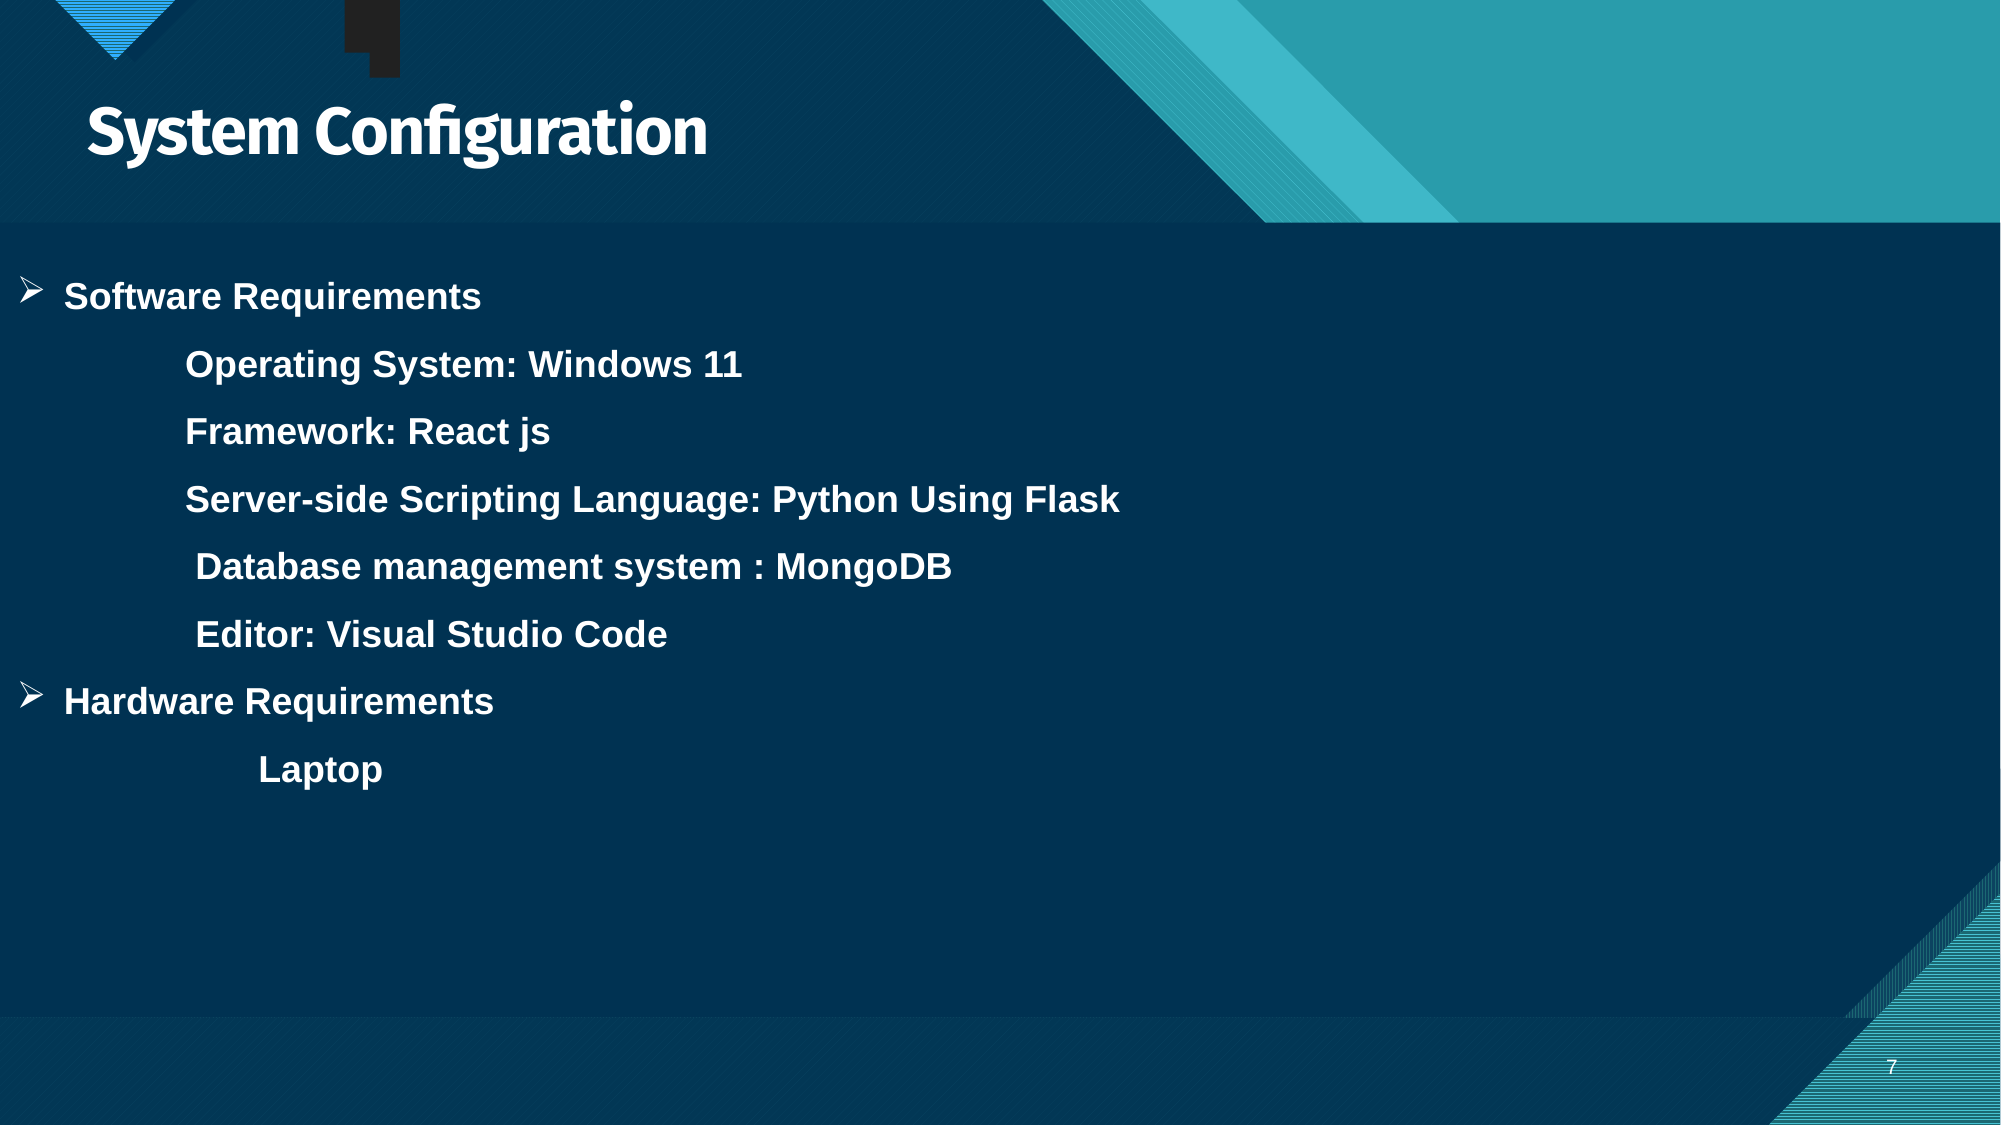

# System Configuration
Software Requirements
                Operating System: Windows 11
                Framework: React js
                Server-side Scripting Language: Python Using Flask
                 Database management system : MongoDB
                 Editor: Visual Studio Code
Hardware Requirements
                       Laptop

7